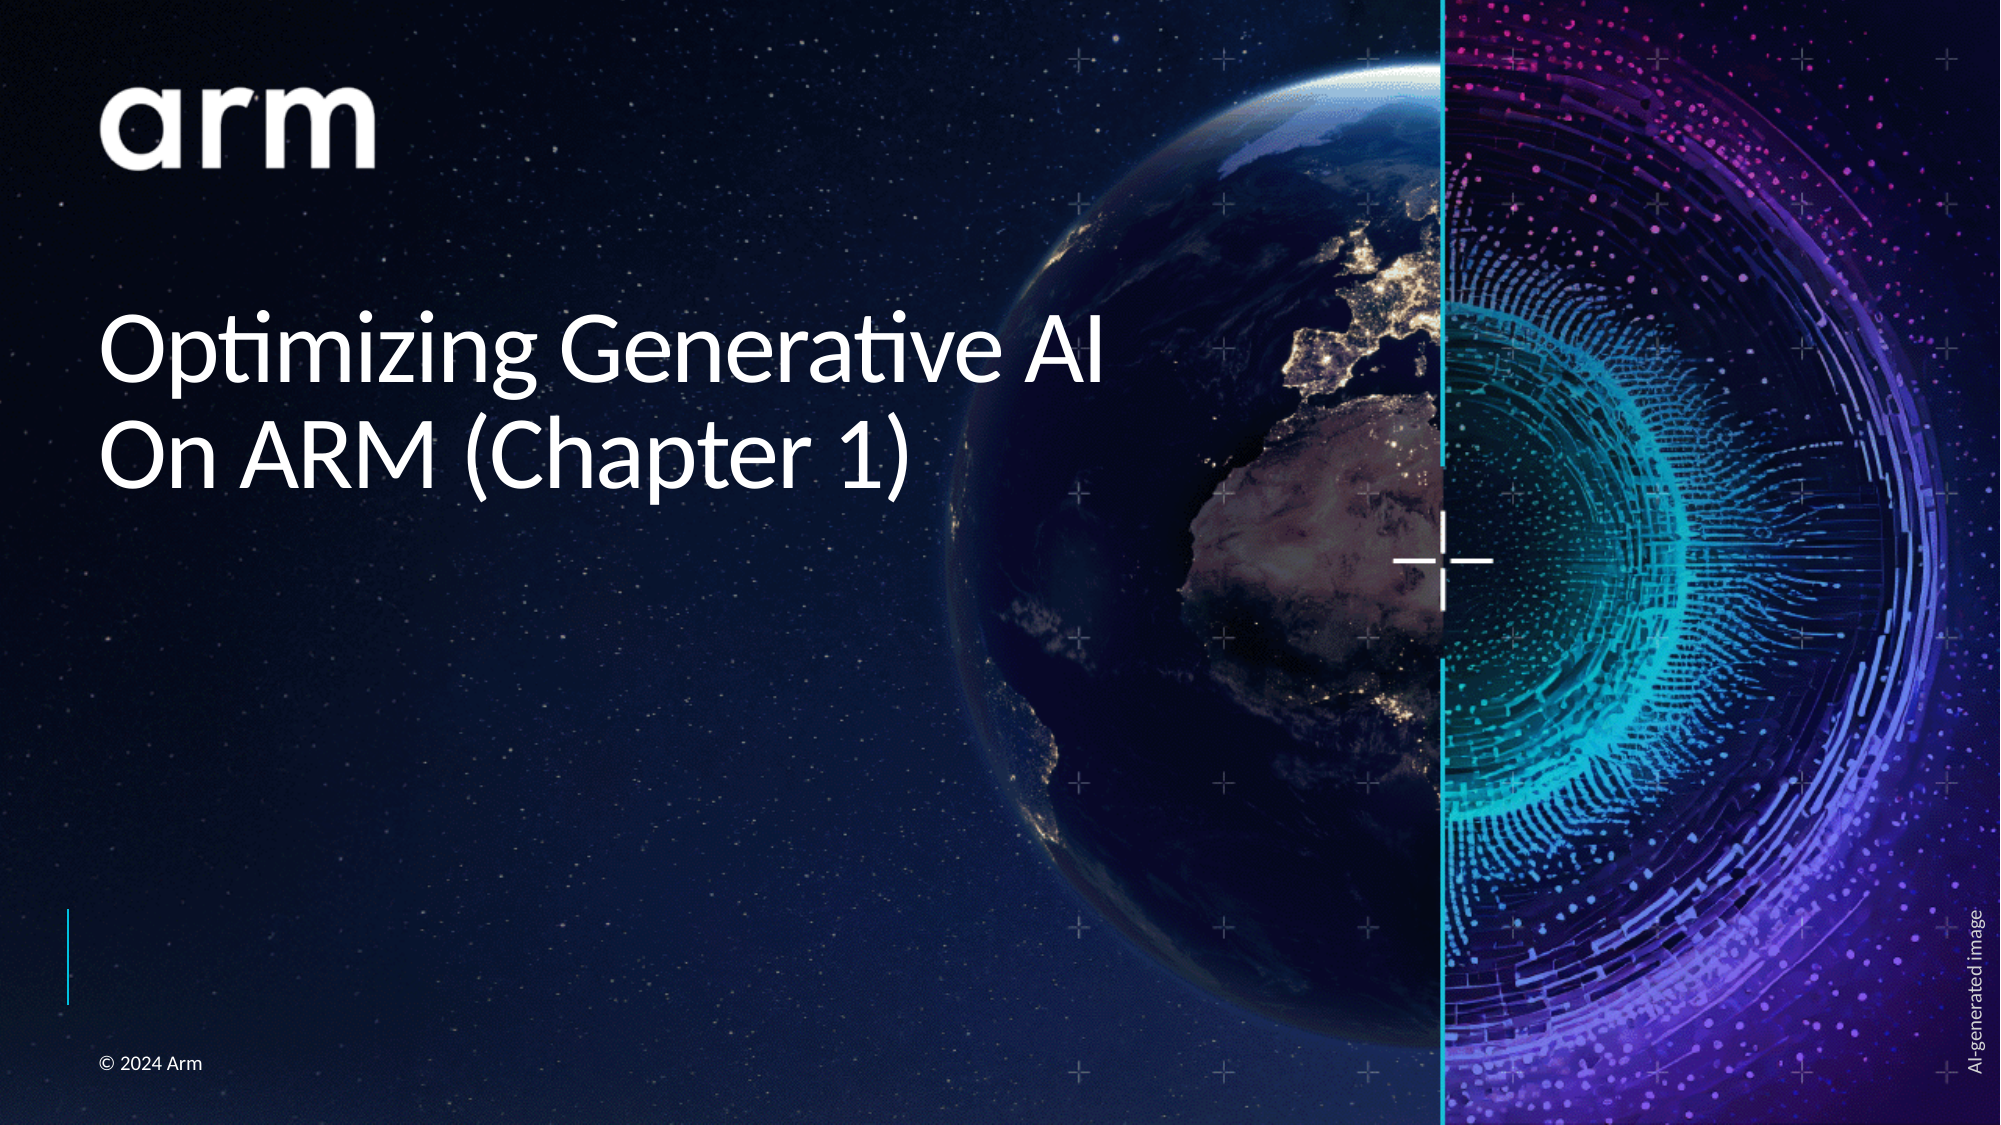

# Optimizing Generative AI On ARM (Chapter 1)